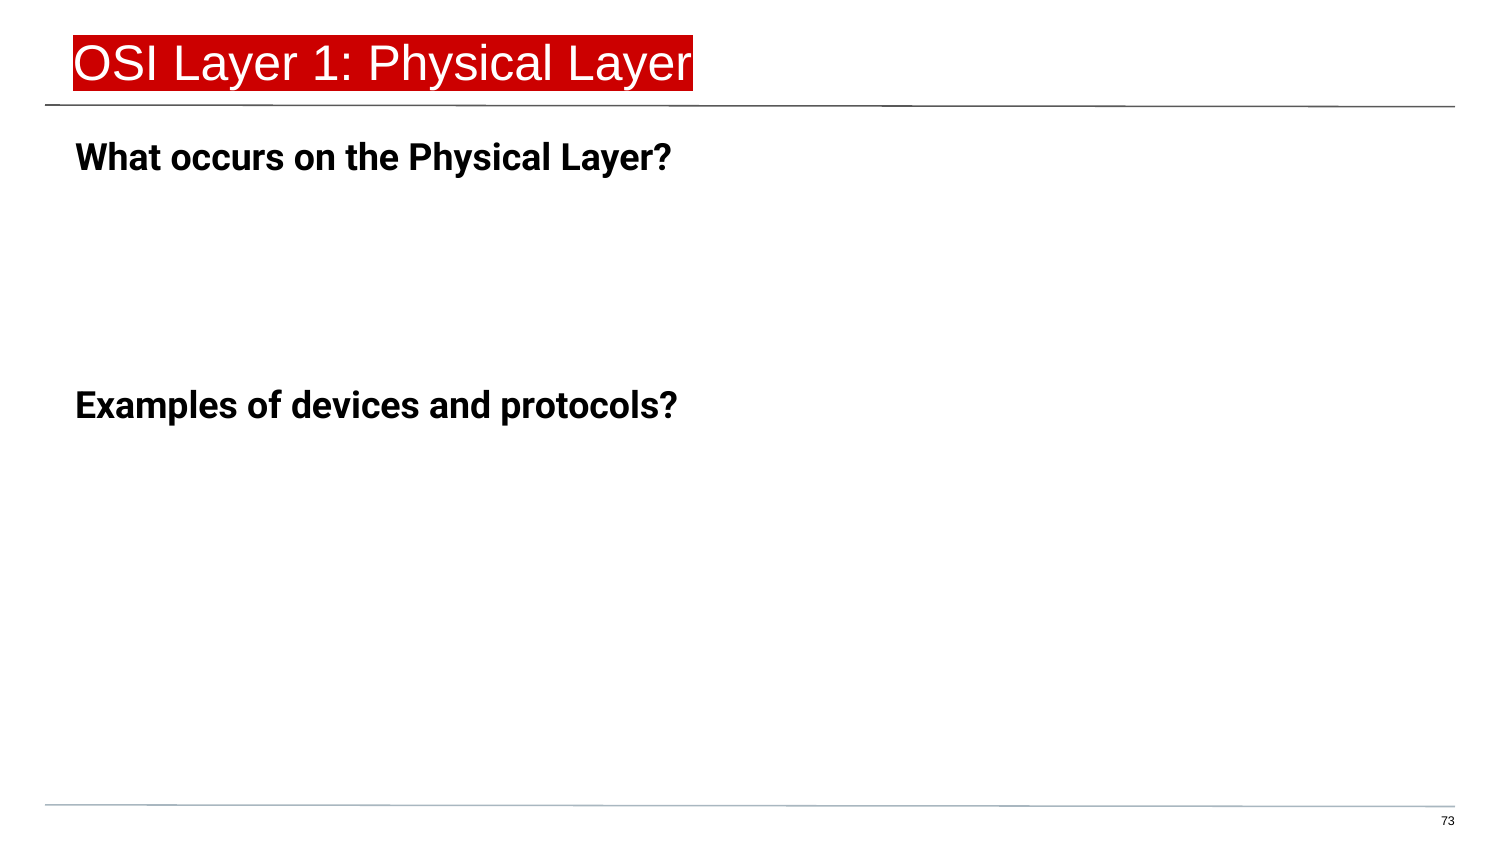

# OSI Layer 1: Physical Layer
What occurs on the Physical Layer?
Examples of devices and protocols?

73